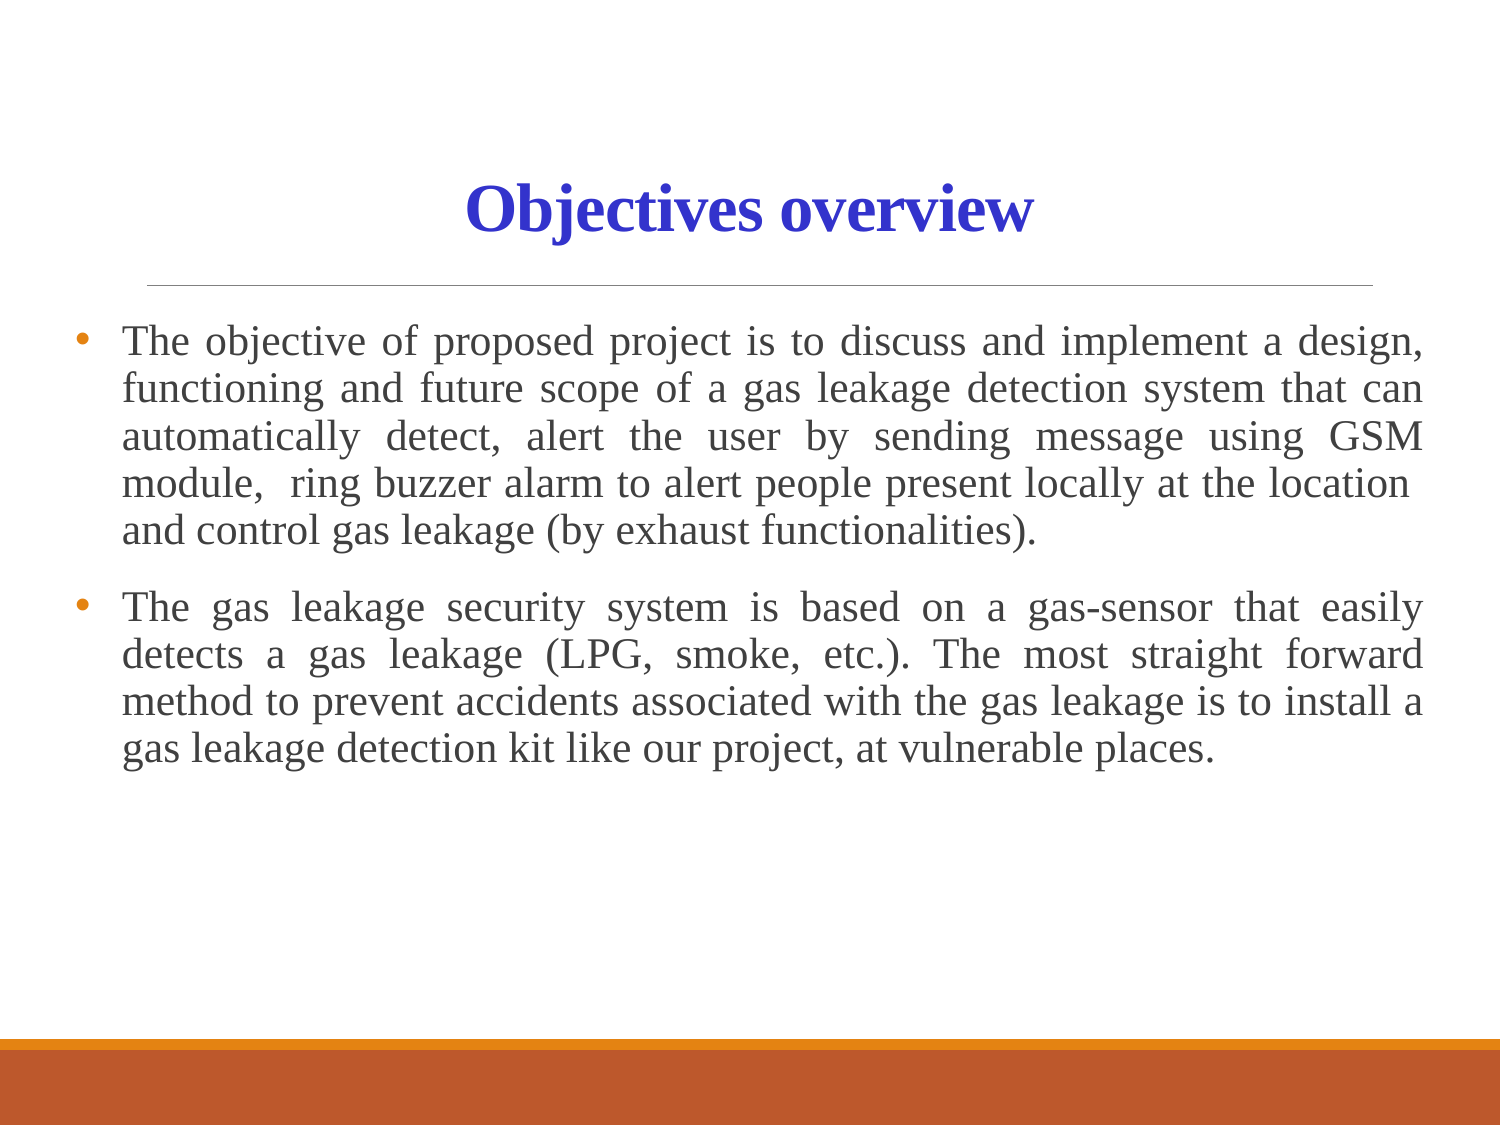

# Objectives overview
The objective of proposed project is to discuss and implement a design, functioning and future scope of a gas leakage detection system that can automatically detect, alert the user by sending message using GSM module,  ring buzzer alarm to alert people present locally at the location  and control gas leakage (by exhaust functionalities).
The gas leakage security system is based on a gas-sensor that easily detects a gas leakage (LPG, smoke, etc.). The most straight forward method to prevent accidents associated with the gas leakage is to install a gas leakage detection kit like our project, at vulnerable places.